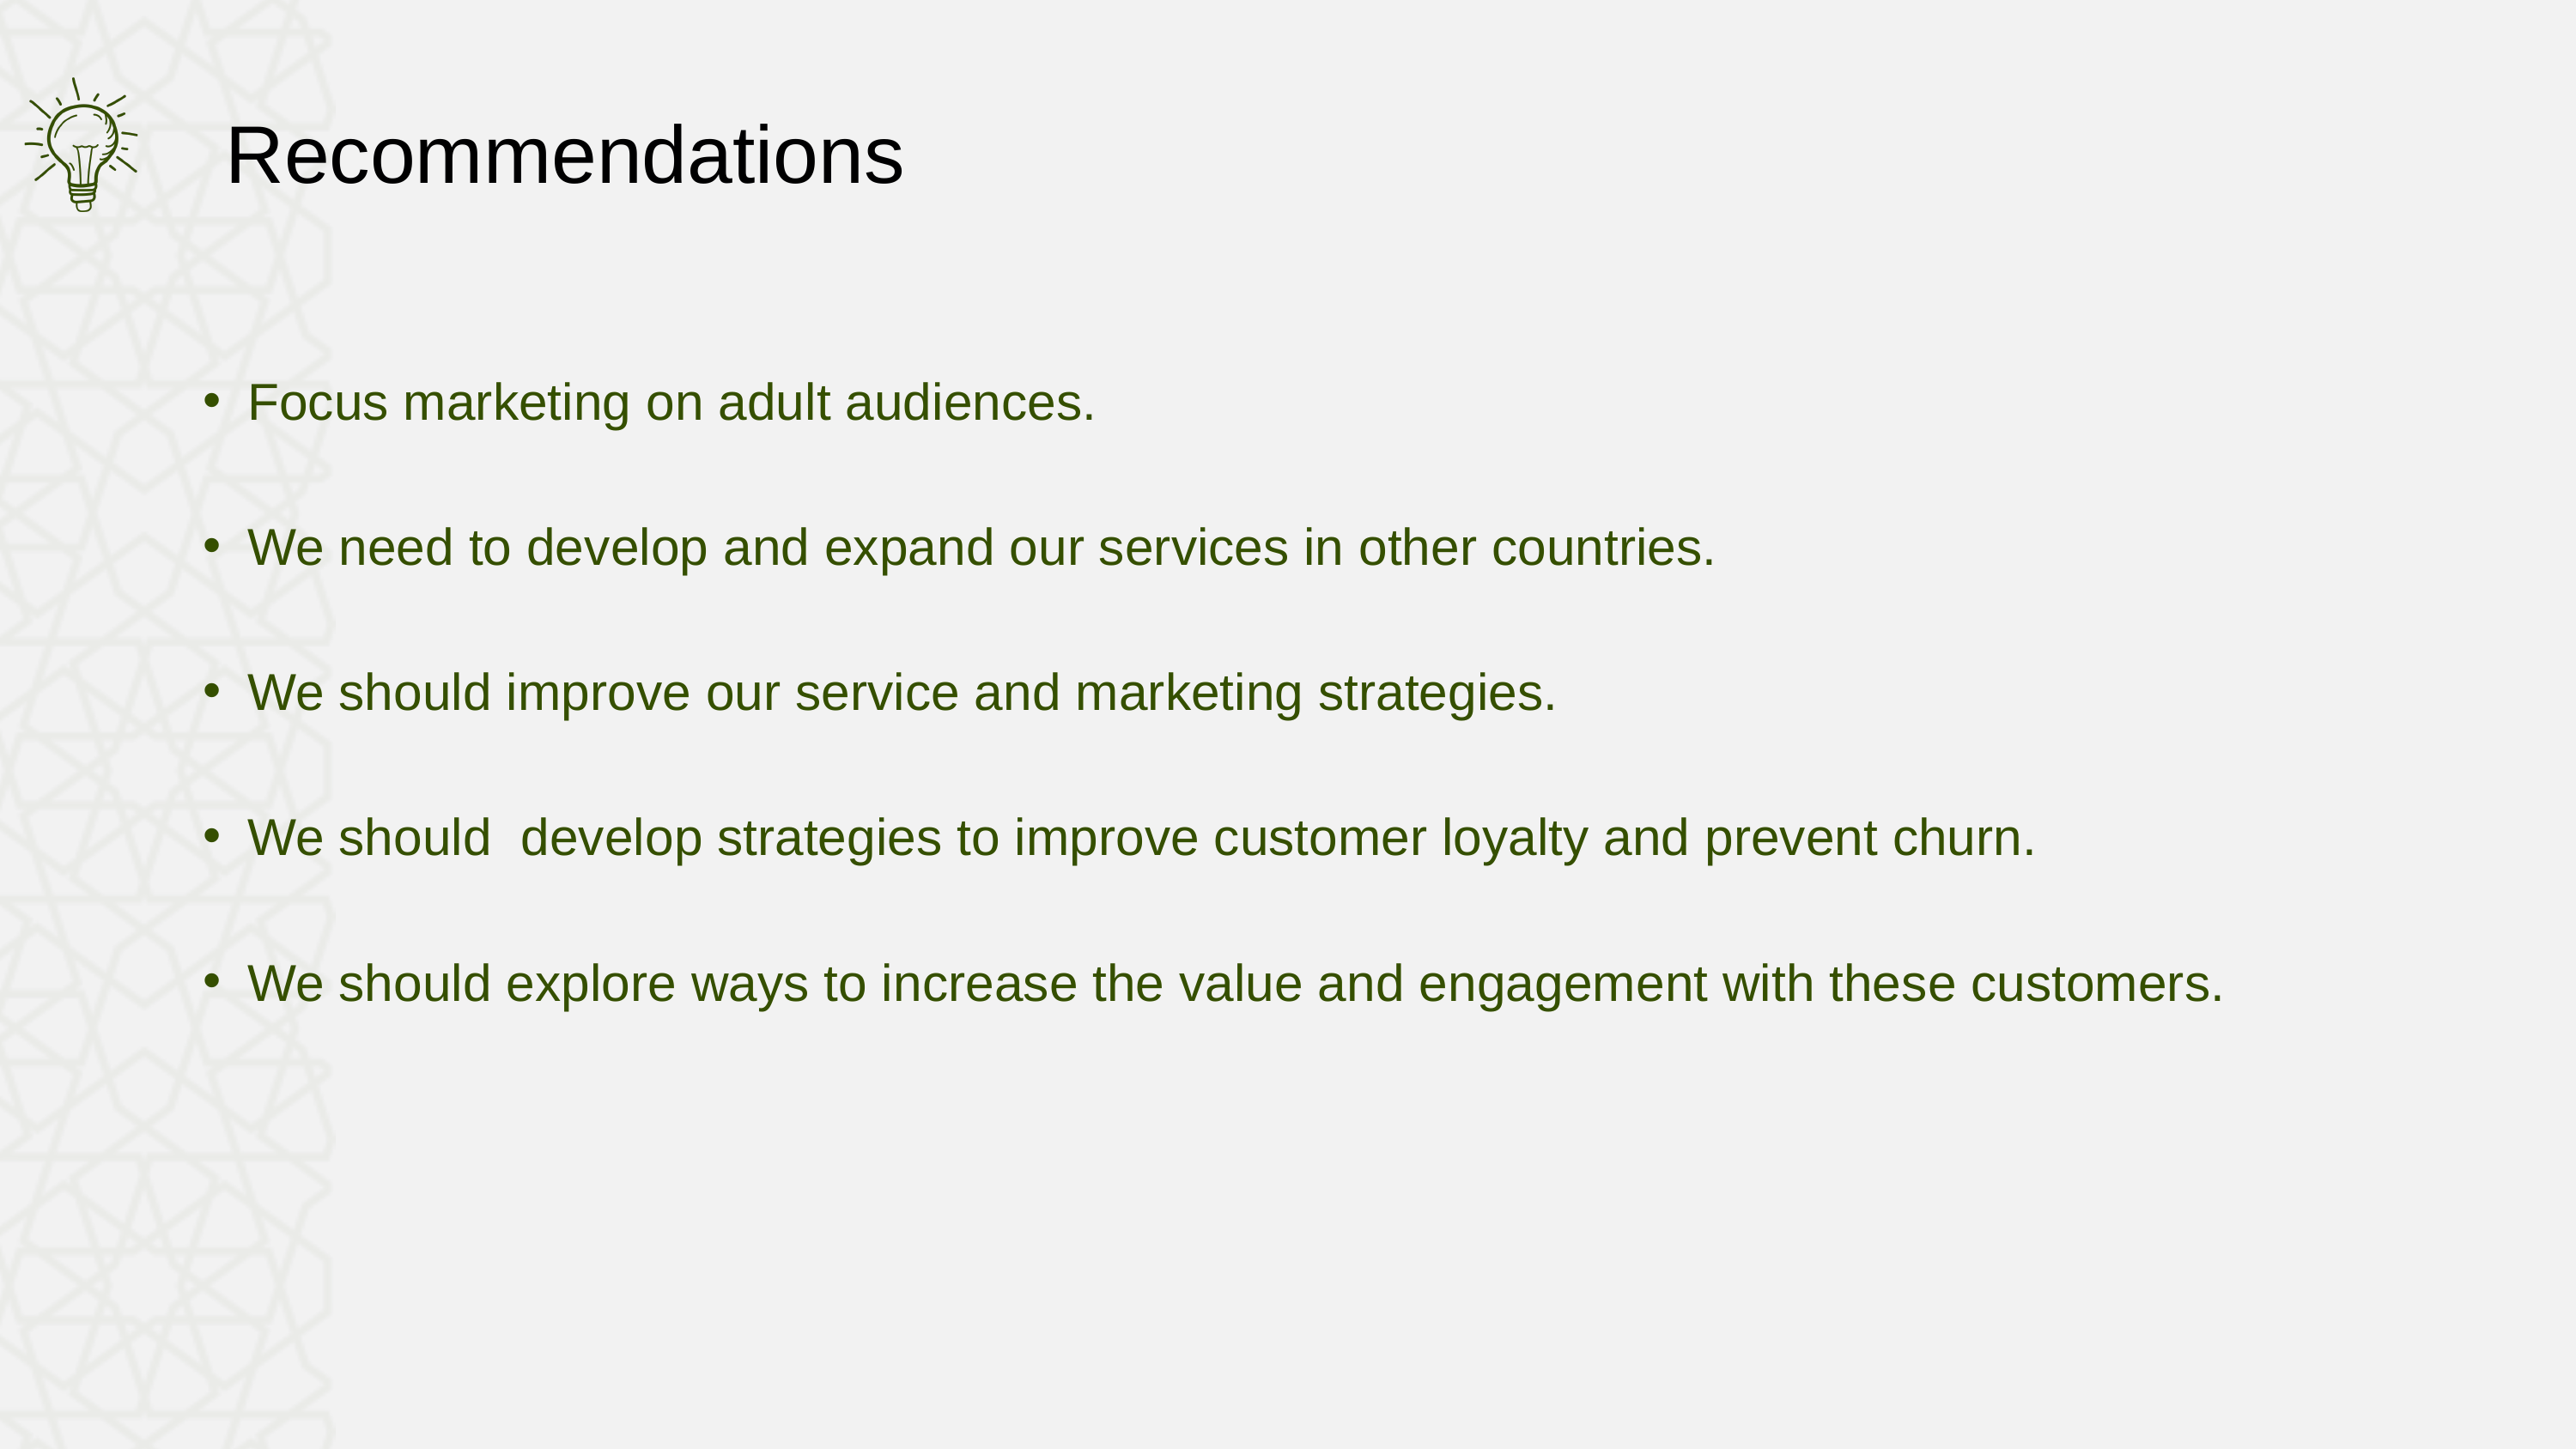

Recommendations
Focus marketing on adult audiences.

We need to develop and expand our services in other countries.

We should improve our service and marketing strategies.

We should  develop strategies to improve customer loyalty and prevent churn.

We should explore ways to increase the value and engagement with these customers.